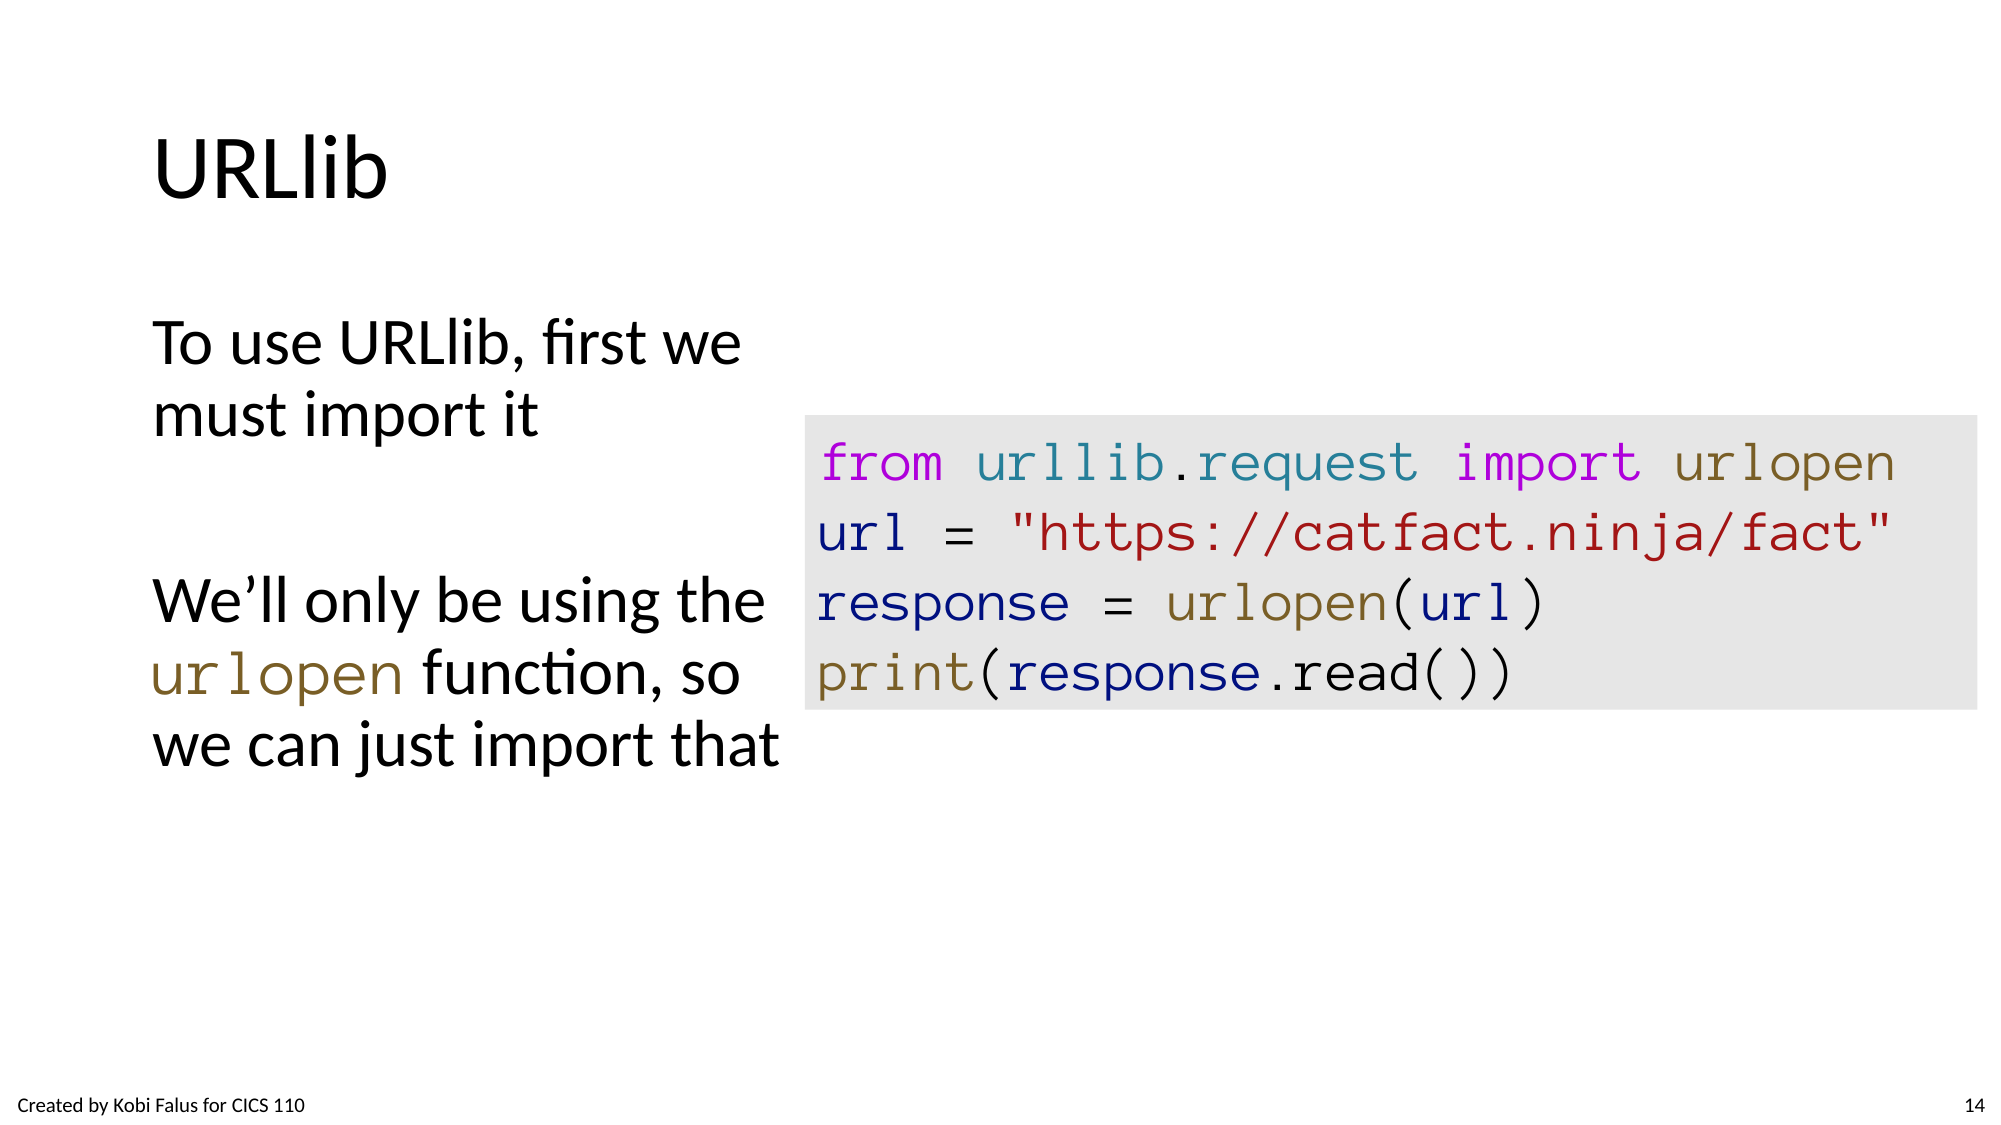

# URLlib
To use URLlib, first we must import it

We’ll only be using the urlopen function, so we can just import that
from urllib.request import urlopen
url = "https://catfact.ninja/fact"
response = urlopen(url)
print(response.read())